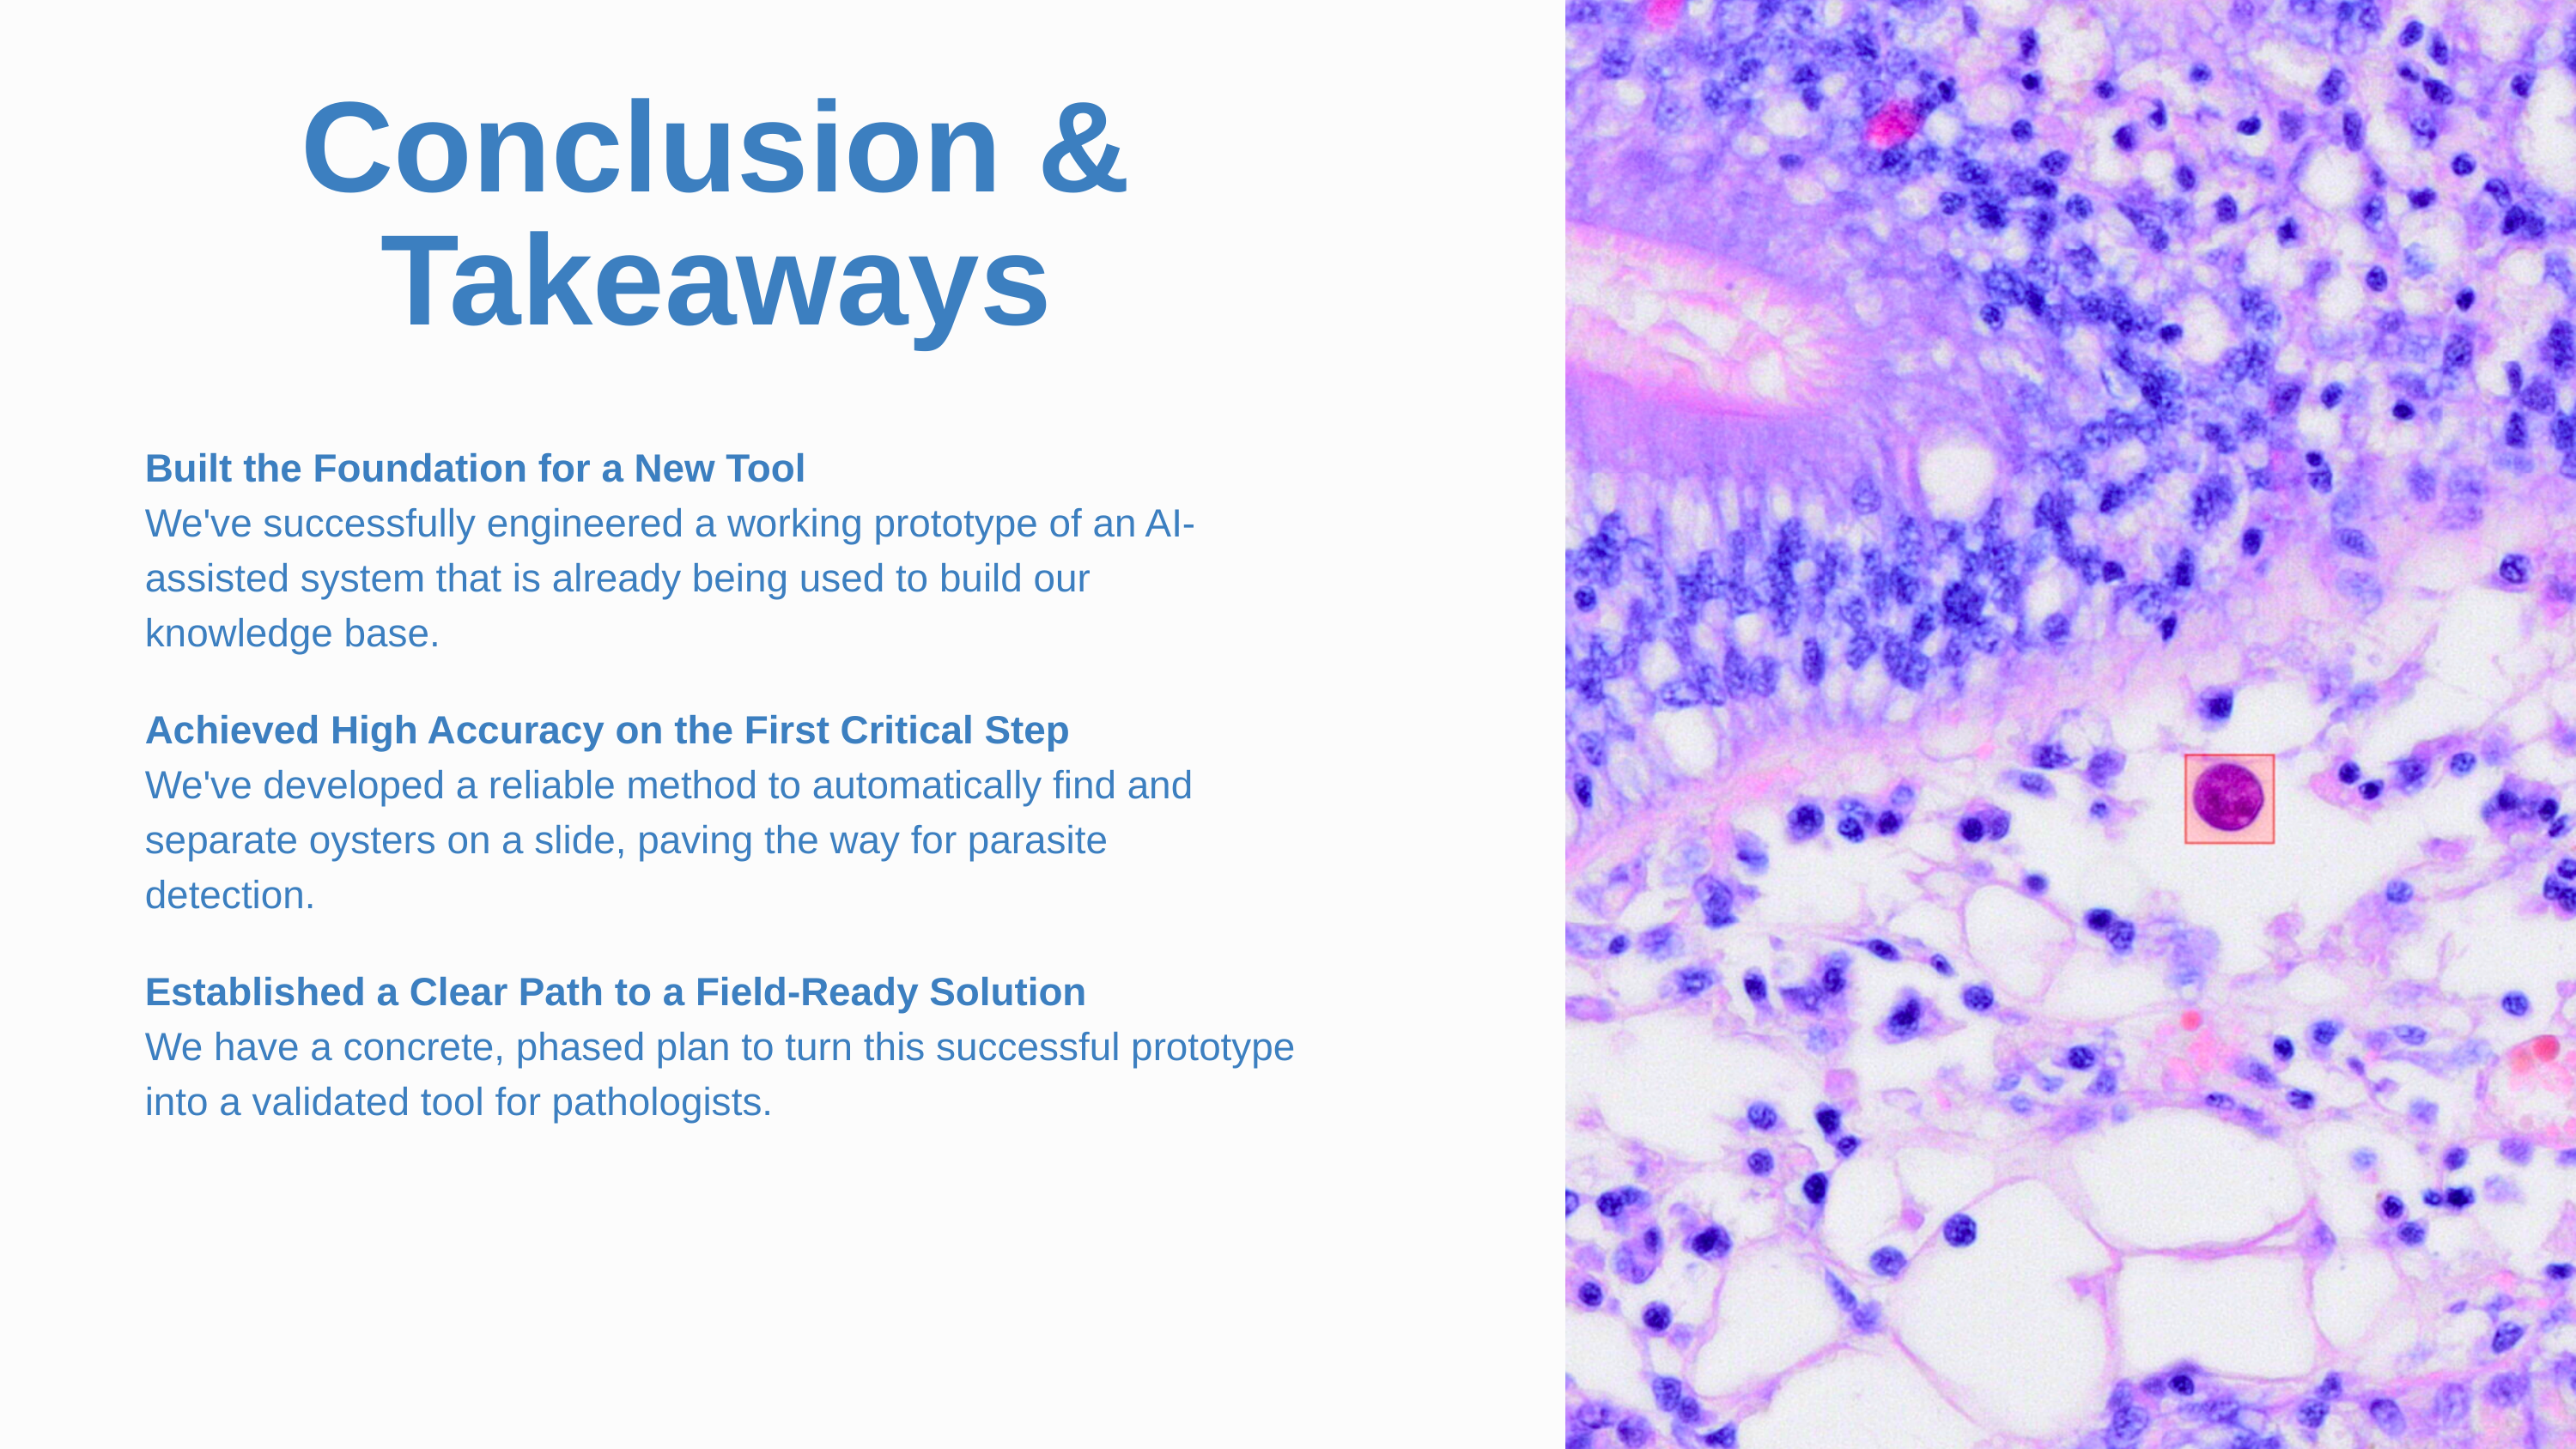

Conclusion & Takeaways
Built the Foundation for a New Tool
We've successfully engineered a working prototype of an AI-assisted system that is already being used to build our knowledge base.
Achieved High Accuracy on the First Critical Step
We've developed a reliable method to automatically find and separate oysters on a slide, paving the way for parasite detection.

Established a Clear Path to a Field-Ready Solution
We have a concrete, phased plan to turn this successful prototype into a validated tool for pathologists.